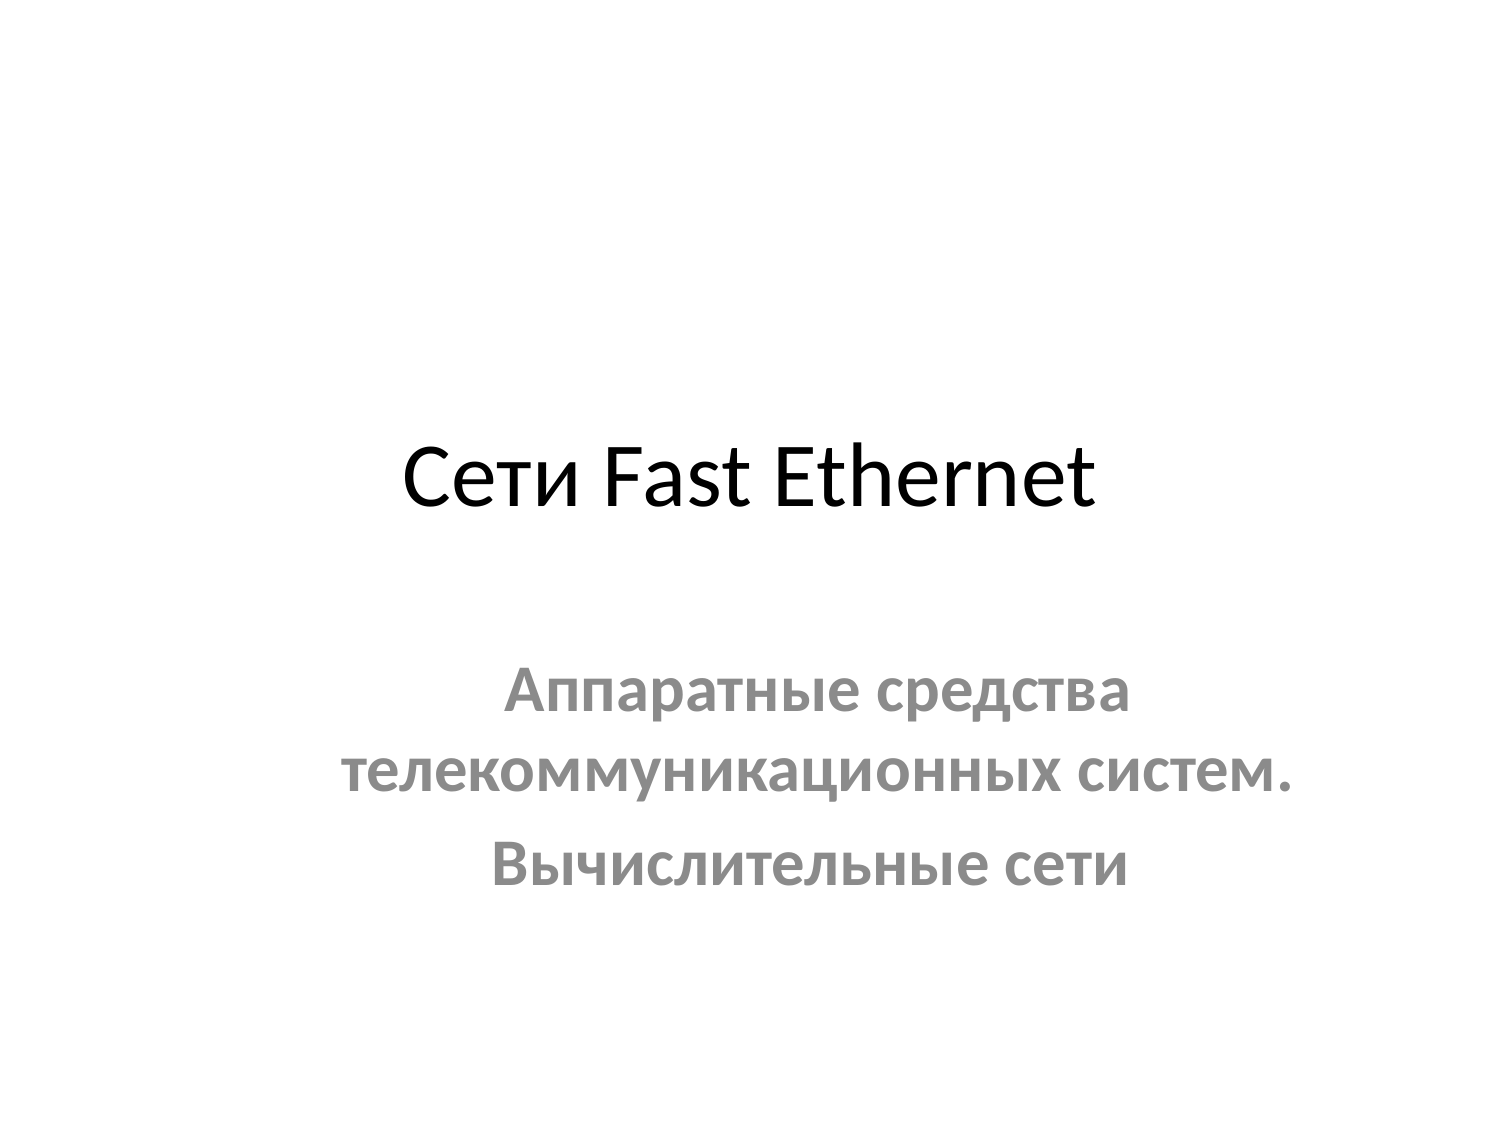

# Сети Fast Ethernet
Аппаратные средства телекоммуникационных систем.
Вычислительные сети